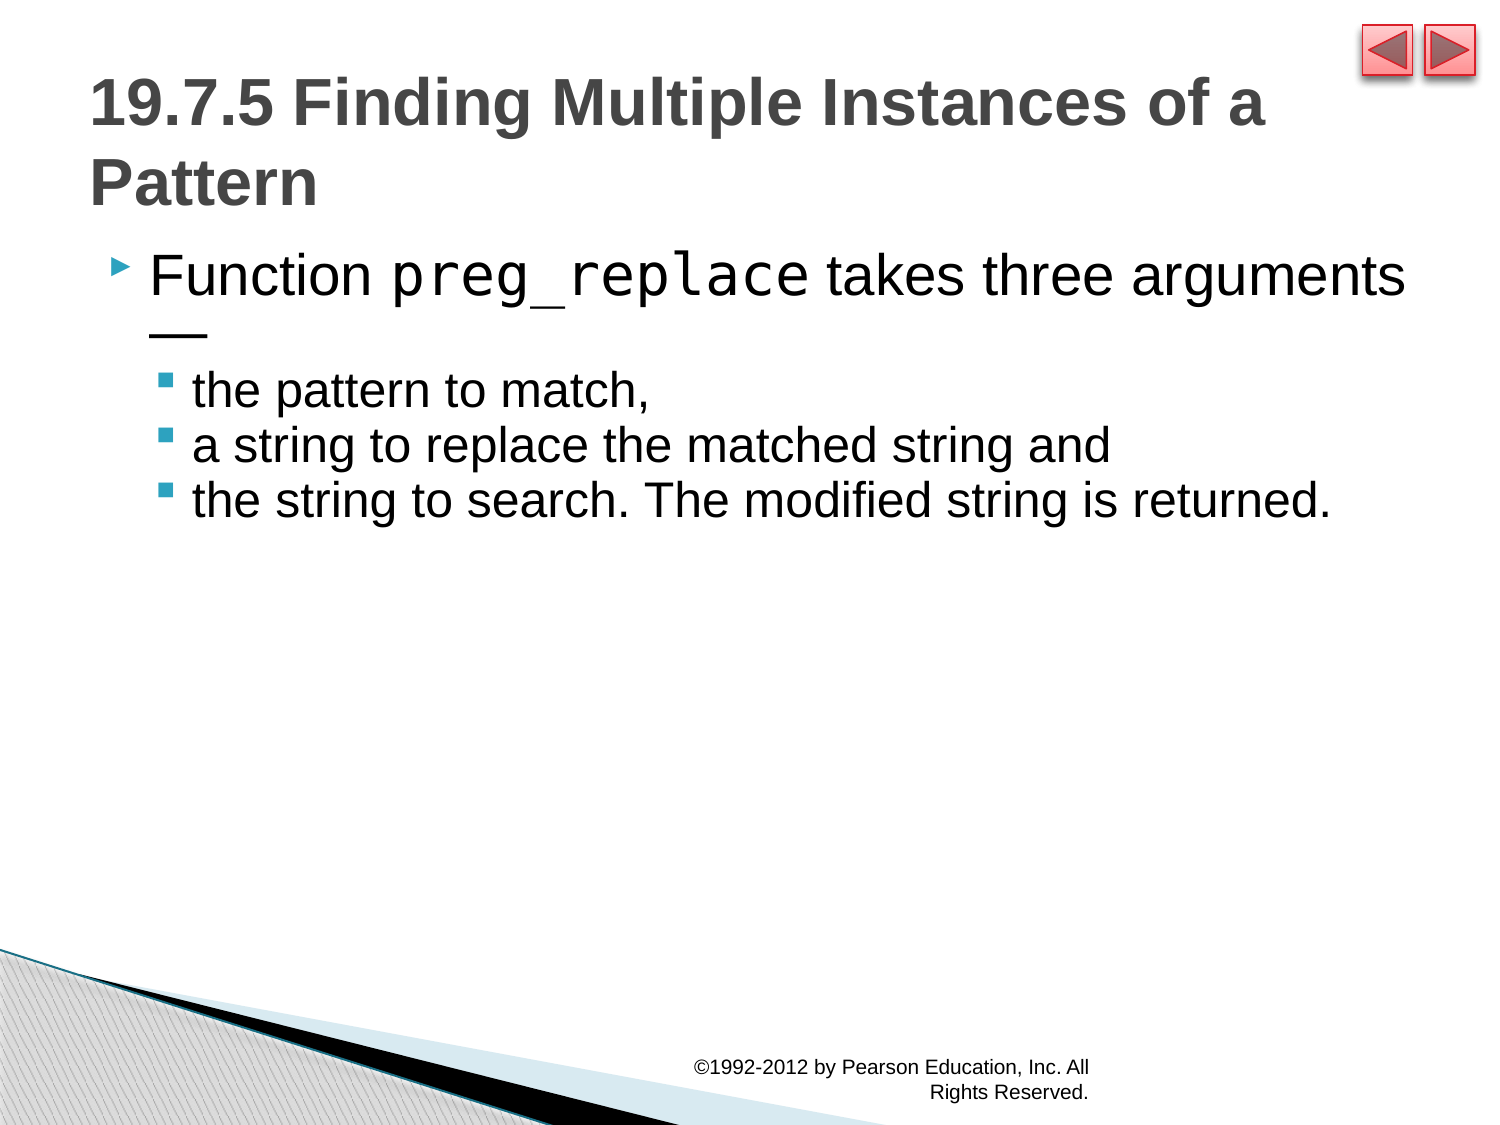

# 19.7.5 Finding Multiple Instances of a Pattern
Function preg_replace takes three arguments—
the pattern to match,
a string to replace the matched string and
the string to search. The modified string is returned.
©1992-2012 by Pearson Education, Inc. All Rights Reserved.